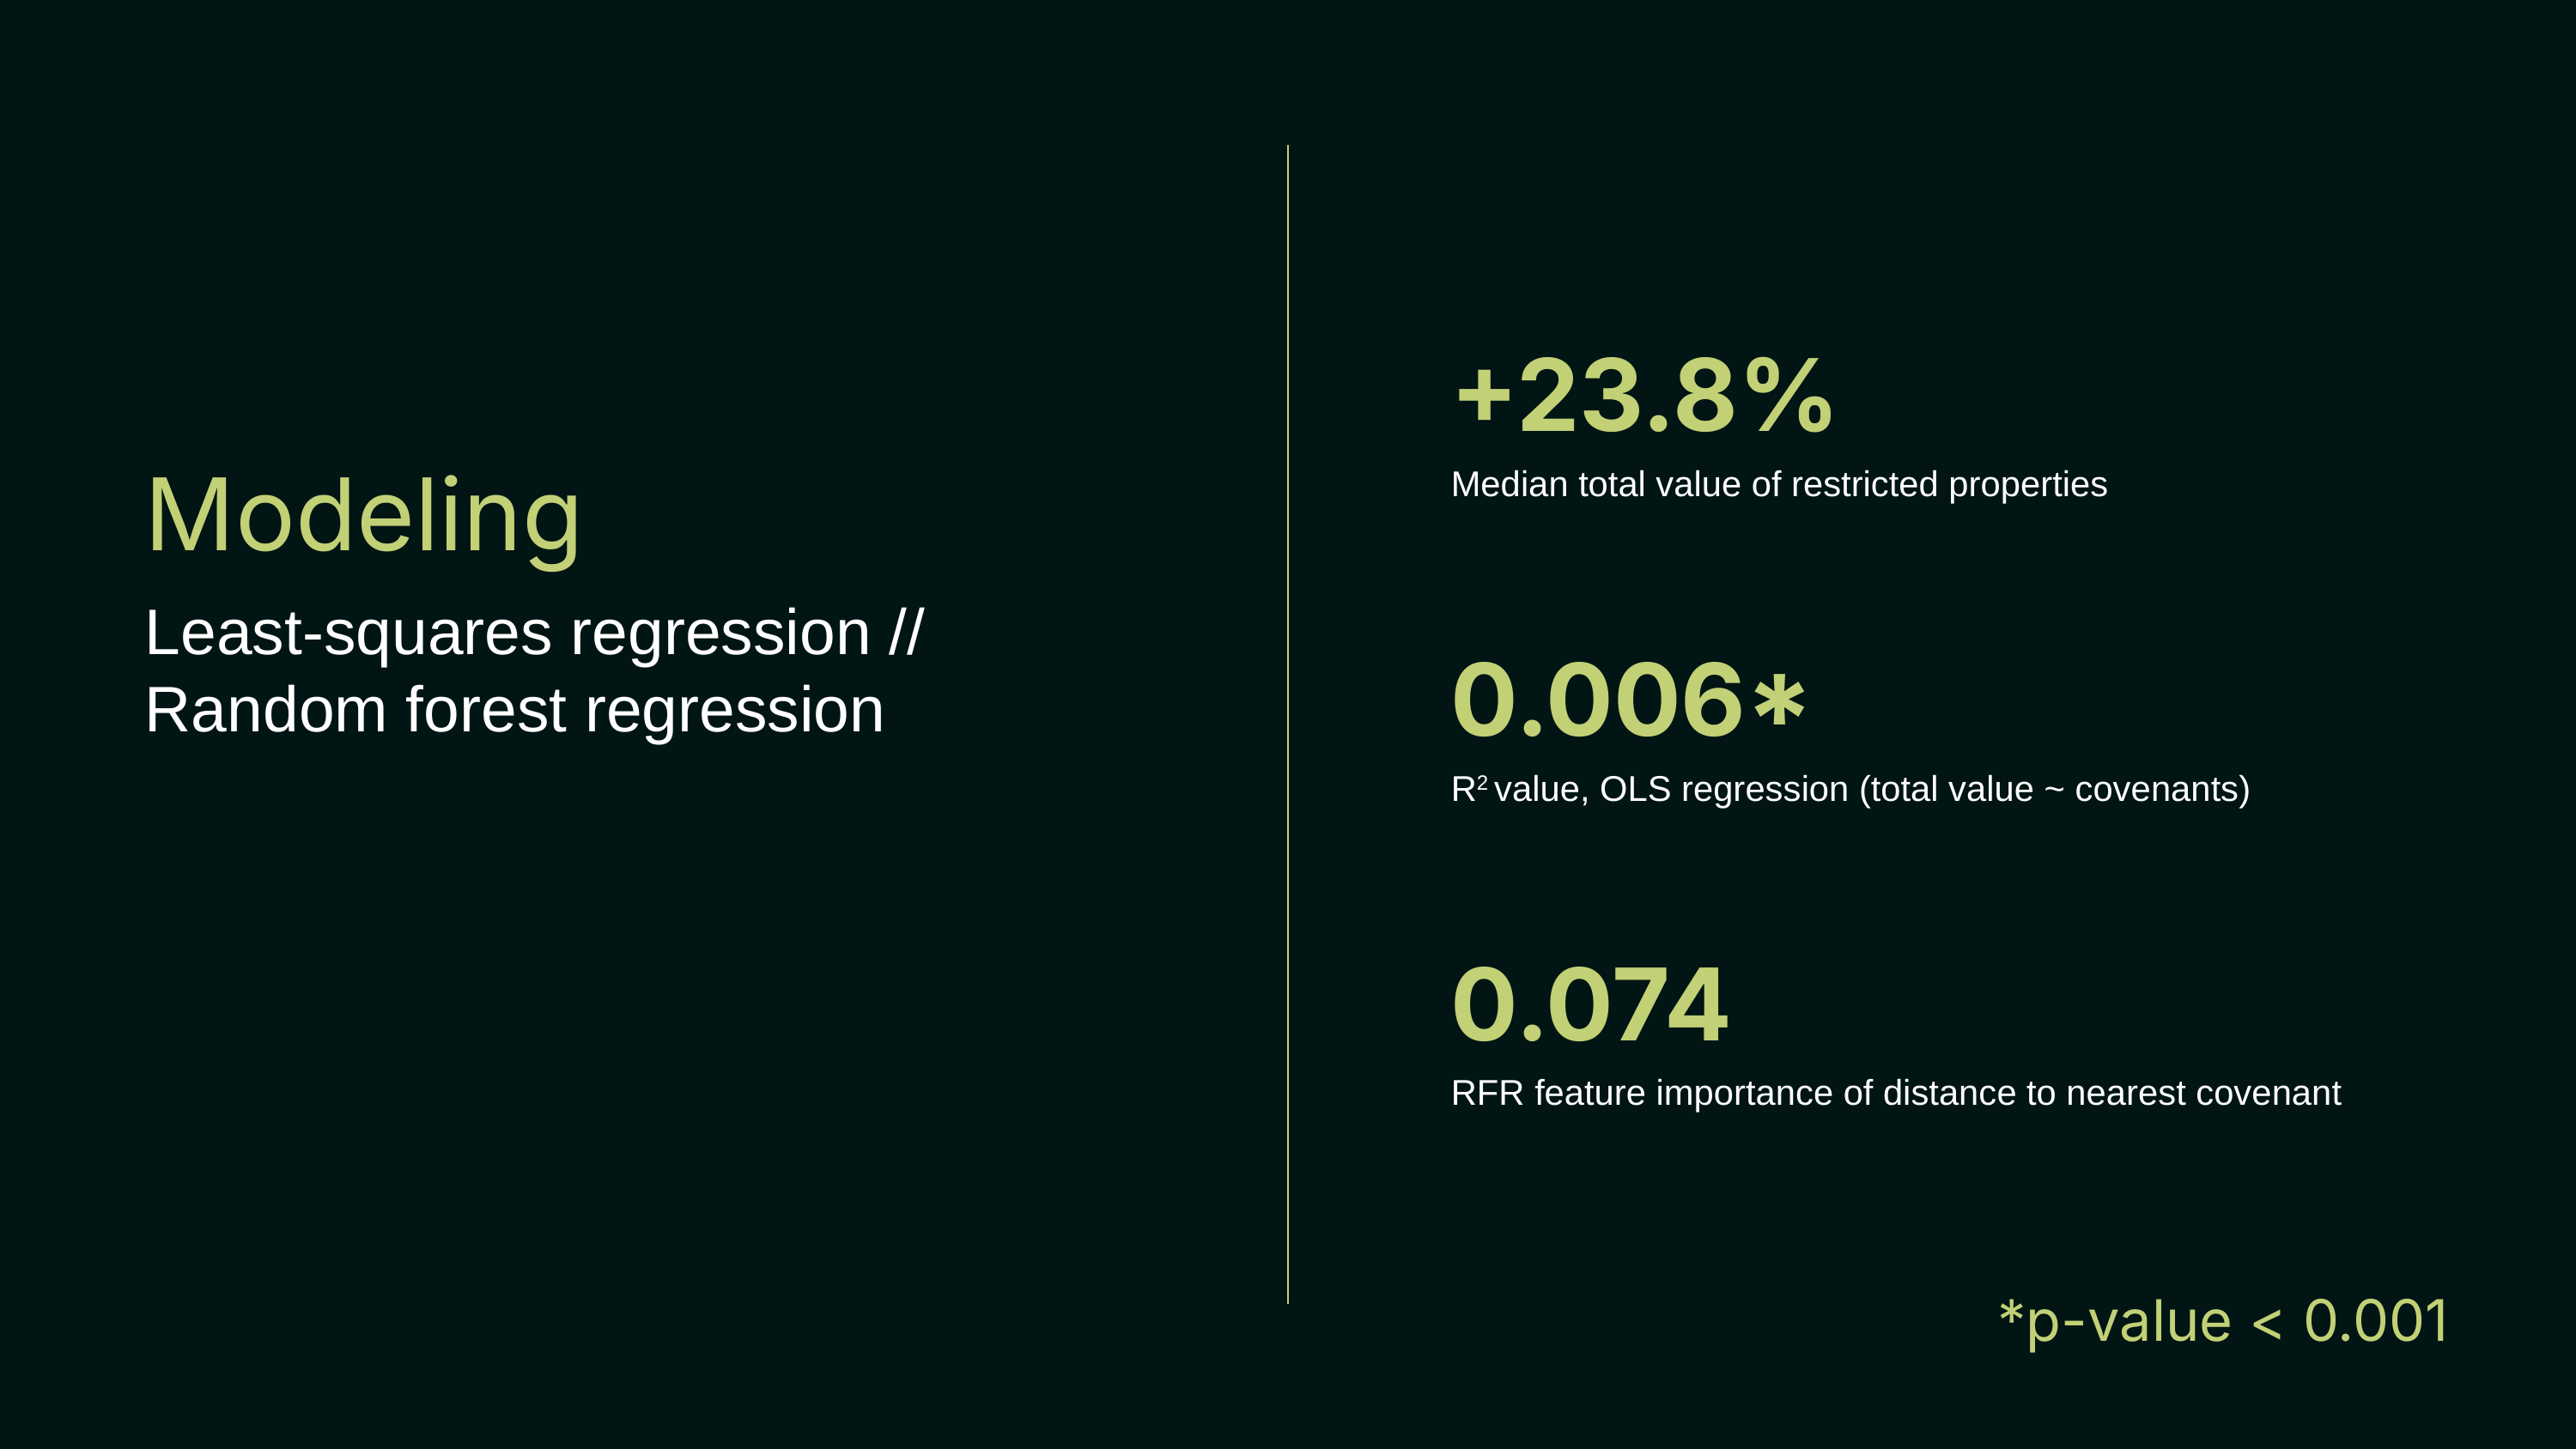

+23.8%
Median total value of restricted properties
Modeling
Least-squares regression // Random forest regression
0.006*
R2 value, OLS regression (total value ~ covenants)
0.074
RFR feature importance of distance to nearest covenant
*p-value < 0.001